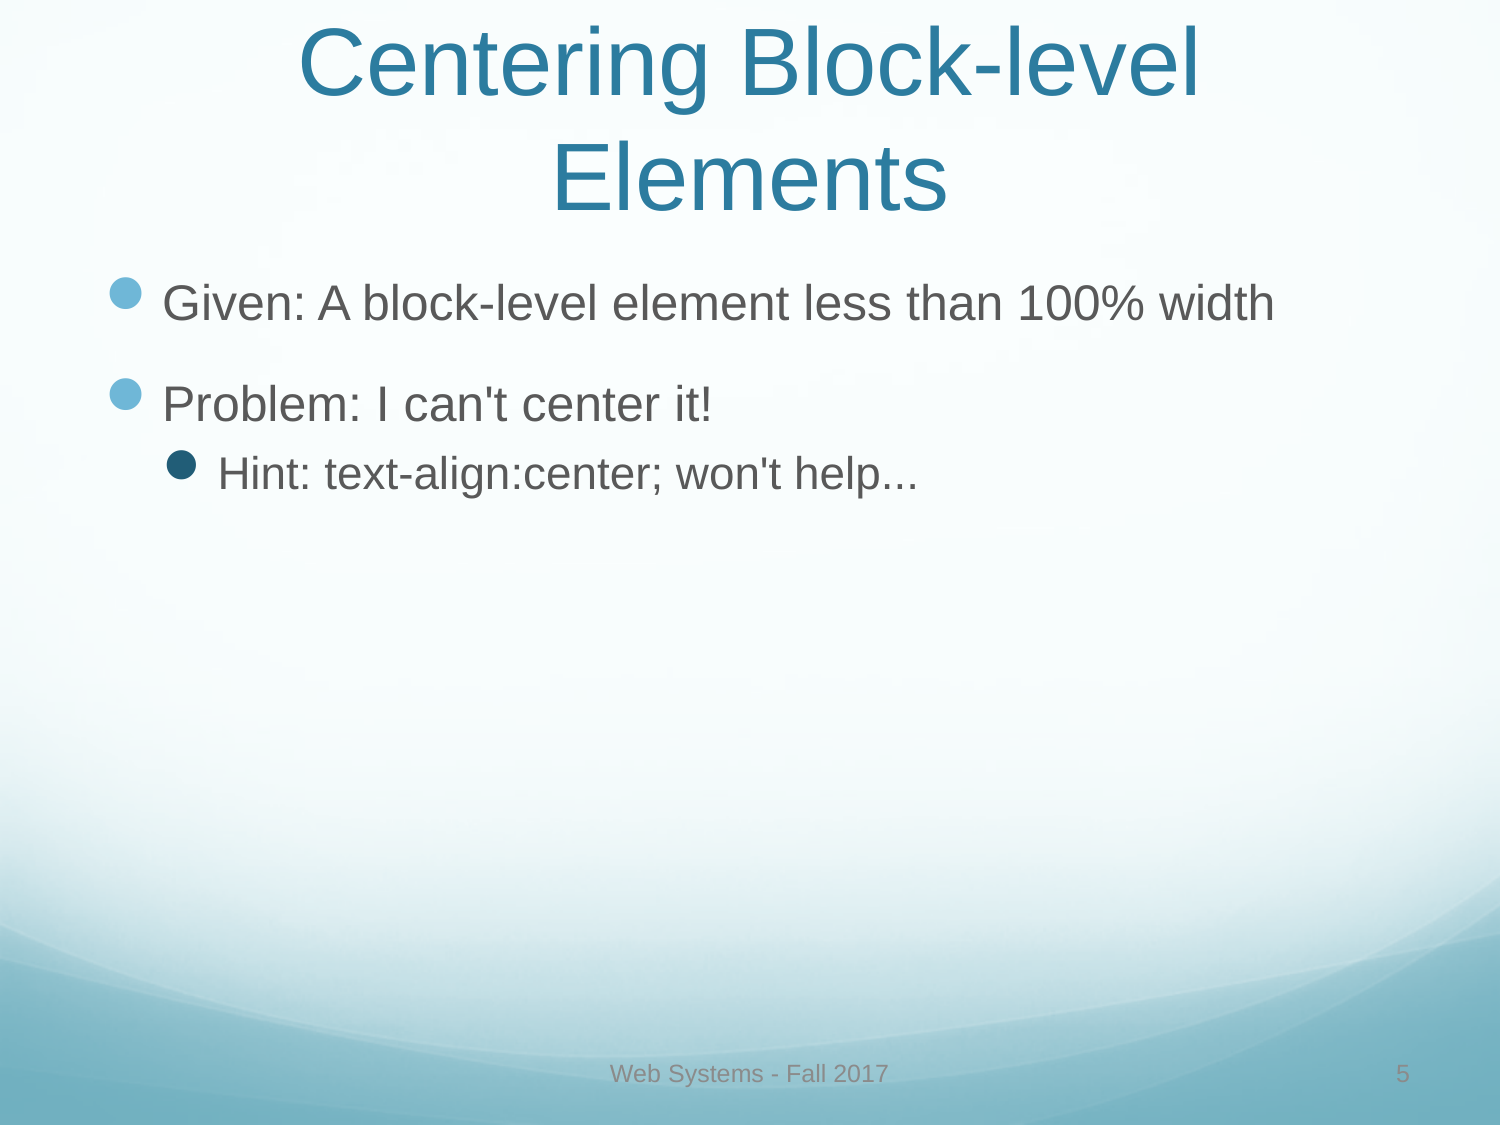

# Centering Block-level Elements
Given: A block-level element less than 100% width
Problem: I can't center it!
Hint: text-align:center; won't help...

Web Systems - Fall 2017
5